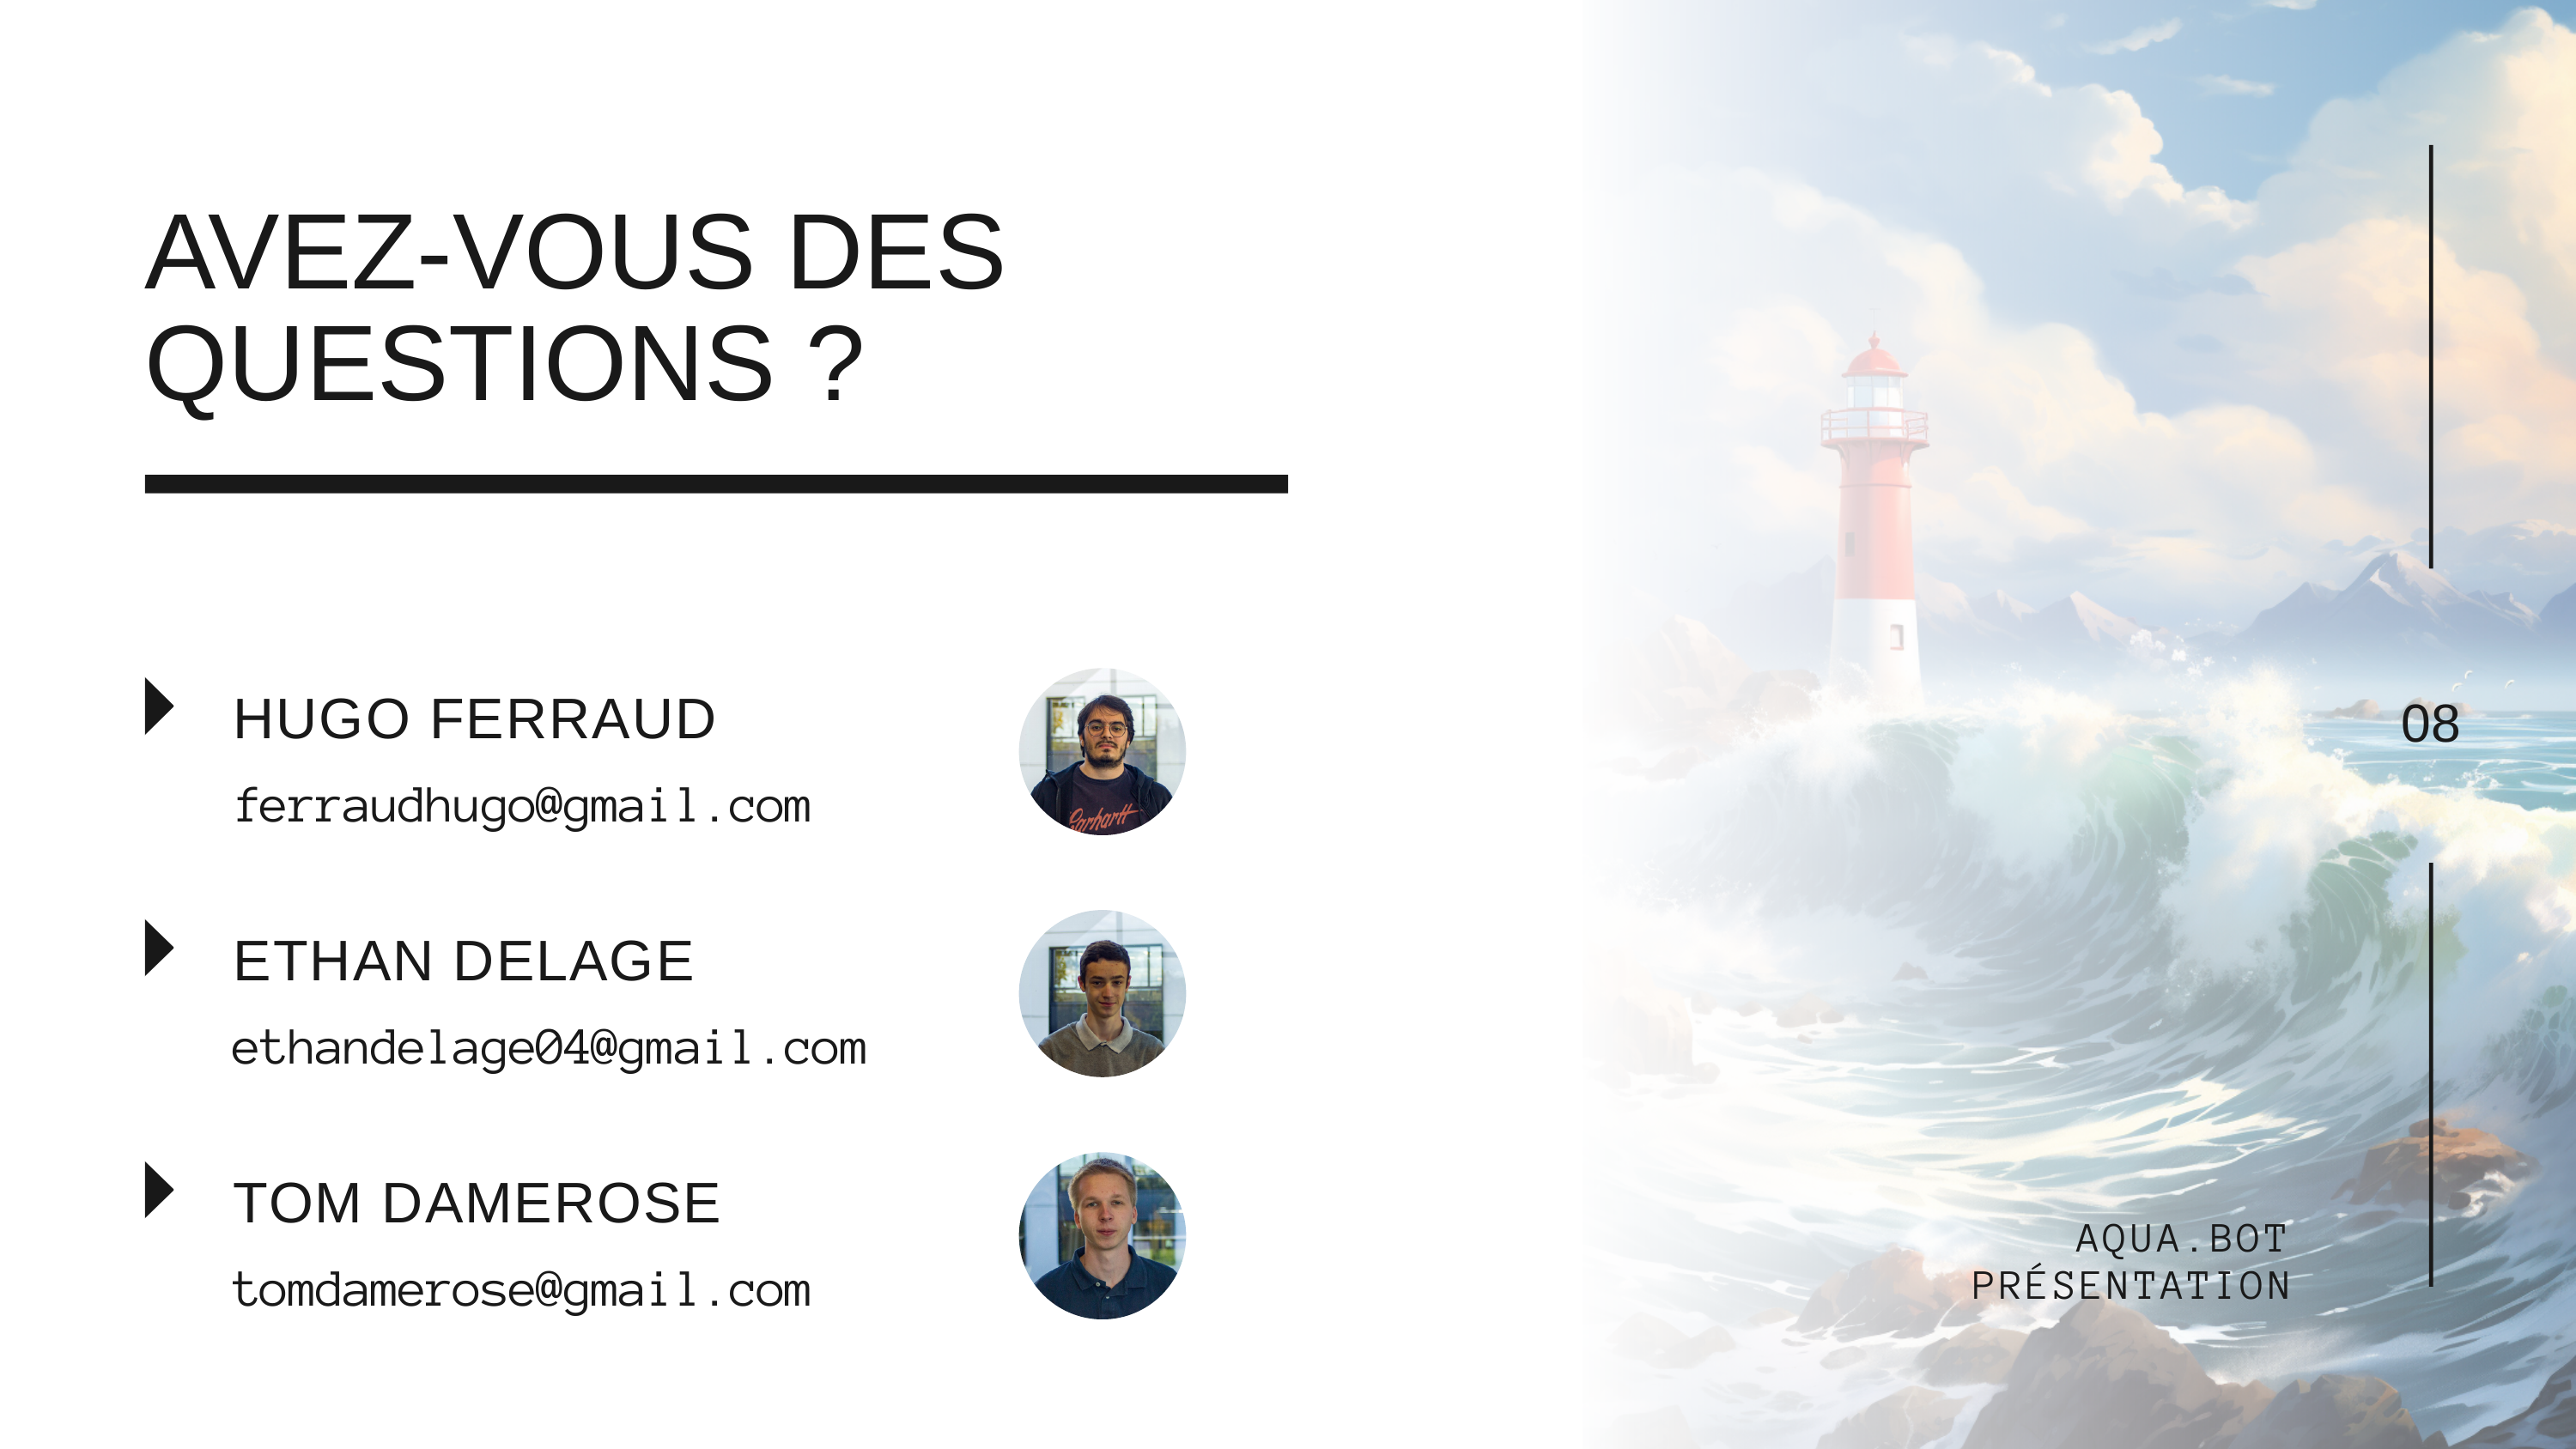

08

AVEZ-VOUS DES QUESTIONS ?

HUGO FERRAUD
ferraudhugo@gmail.com

ETHAN DELAGE
ethandelage04@gmail.com

TOM DAMEROSE
tomdamerose@gmail.com
AQUA.BOT PRÉSENTATION